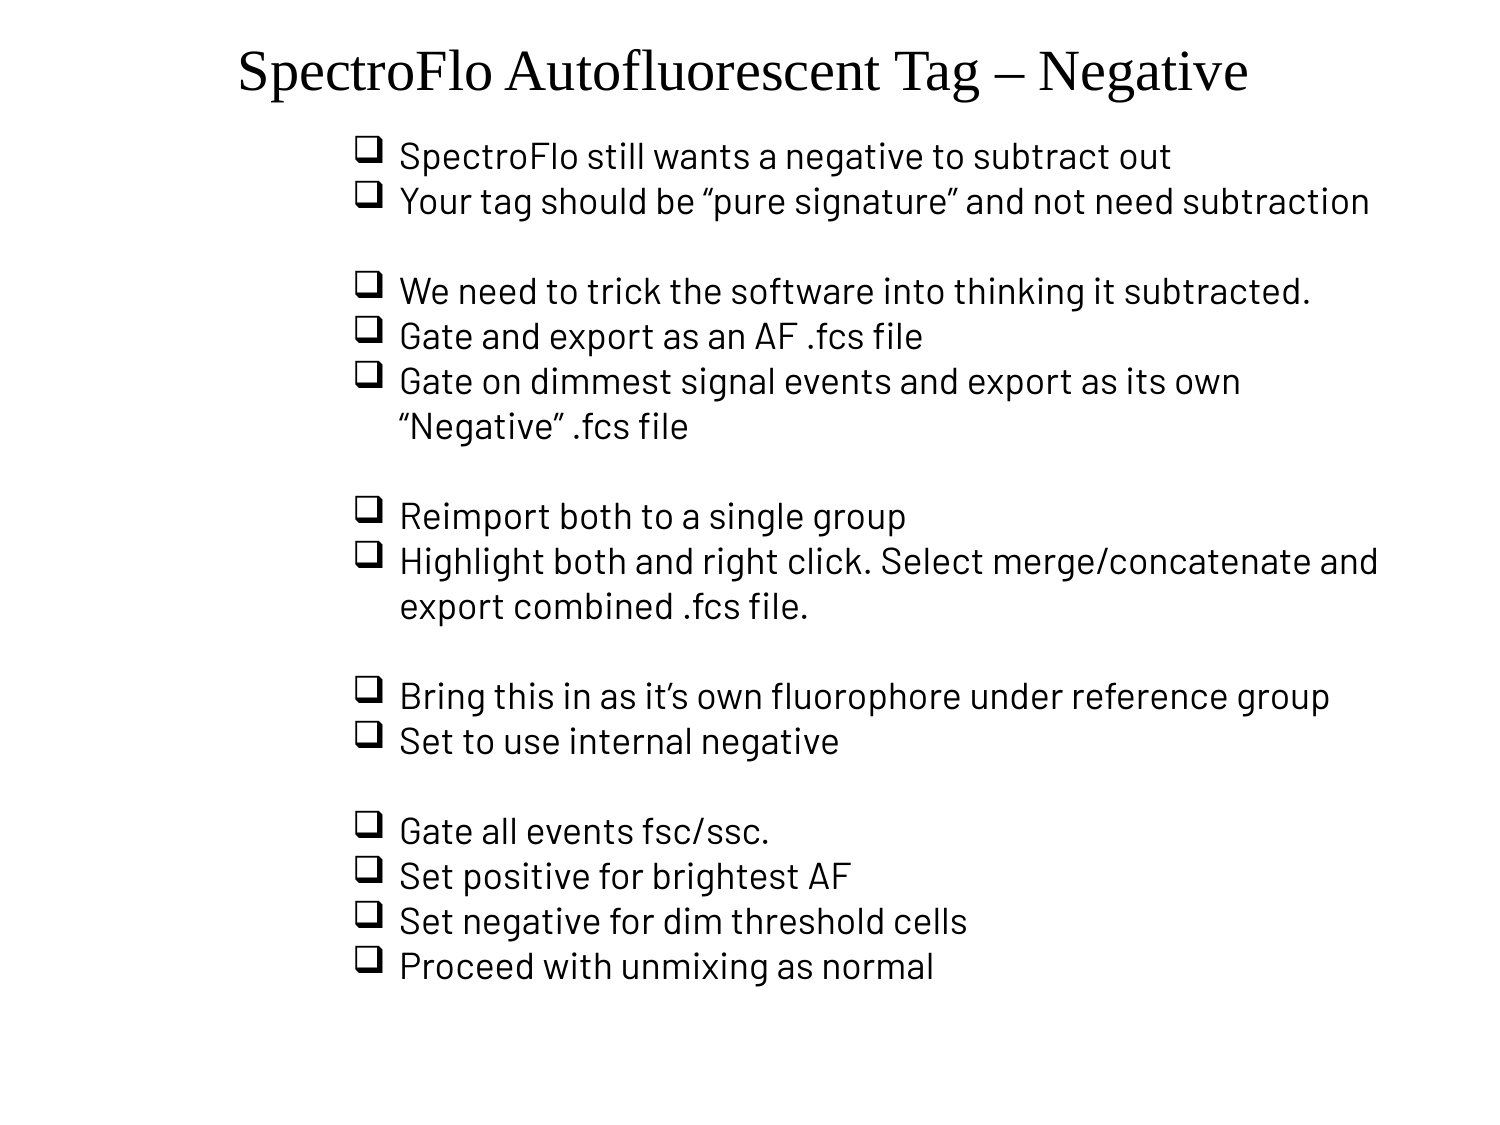

SpectroFlo Autofluorescent Tag – Negative
SpectroFlo still wants a negative to subtract out
Your tag should be “pure signature” and not need subtraction

We need to trick the software into thinking it subtracted.
Gate and export as an AF .fcs file
Gate on dimmest signal events and export as its own “Negative” .fcs file

Reimport both to a single group
Highlight both and right click. Select merge/concatenate and export combined .fcs file.

Bring this in as it’s own fluorophore under reference group
Set to use internal negative

Gate all events fsc/ssc.
Set positive for brightest AF
Set negative for dim threshold cells
Proceed with unmixing as normal